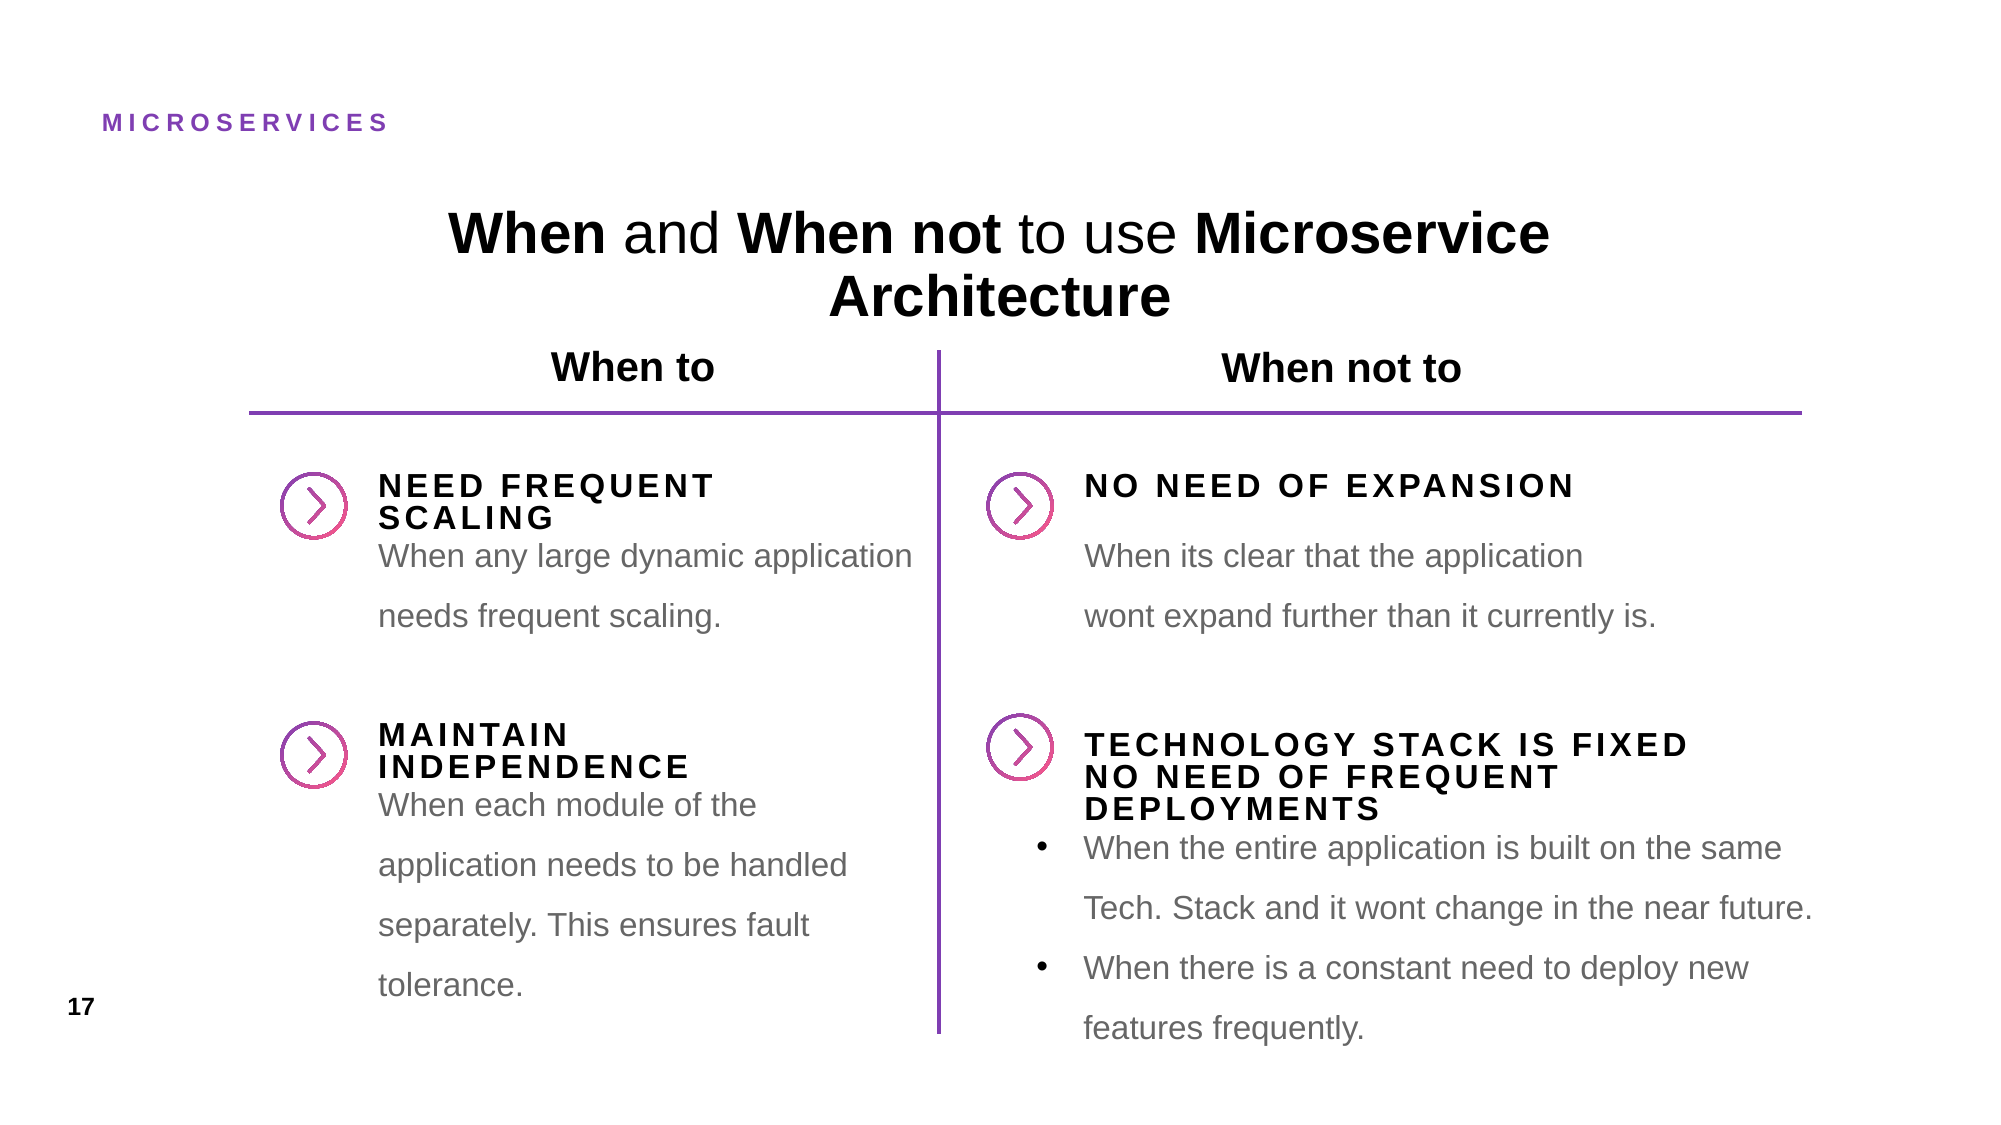

# When and When not to use Microservice Architecture
When to
When not to

NEED FREQUENT SCALING
When any large dynamic application needs frequent scaling.

NO NEED OF EXPANSION
When its clear that the application wont expand further than it currently is.
TECHNOLOGY STACK IS FIXED
NO NEED OF FREQUENT DEPLOYMENTS

When the entire application is built on the same Tech. Stack and it wont change in the near future.
When there is a constant need to deploy new features frequently.

MAINTAIN INDEPENDENCE
When each module of the application needs to be handled separately. This ensures fault tolerance.